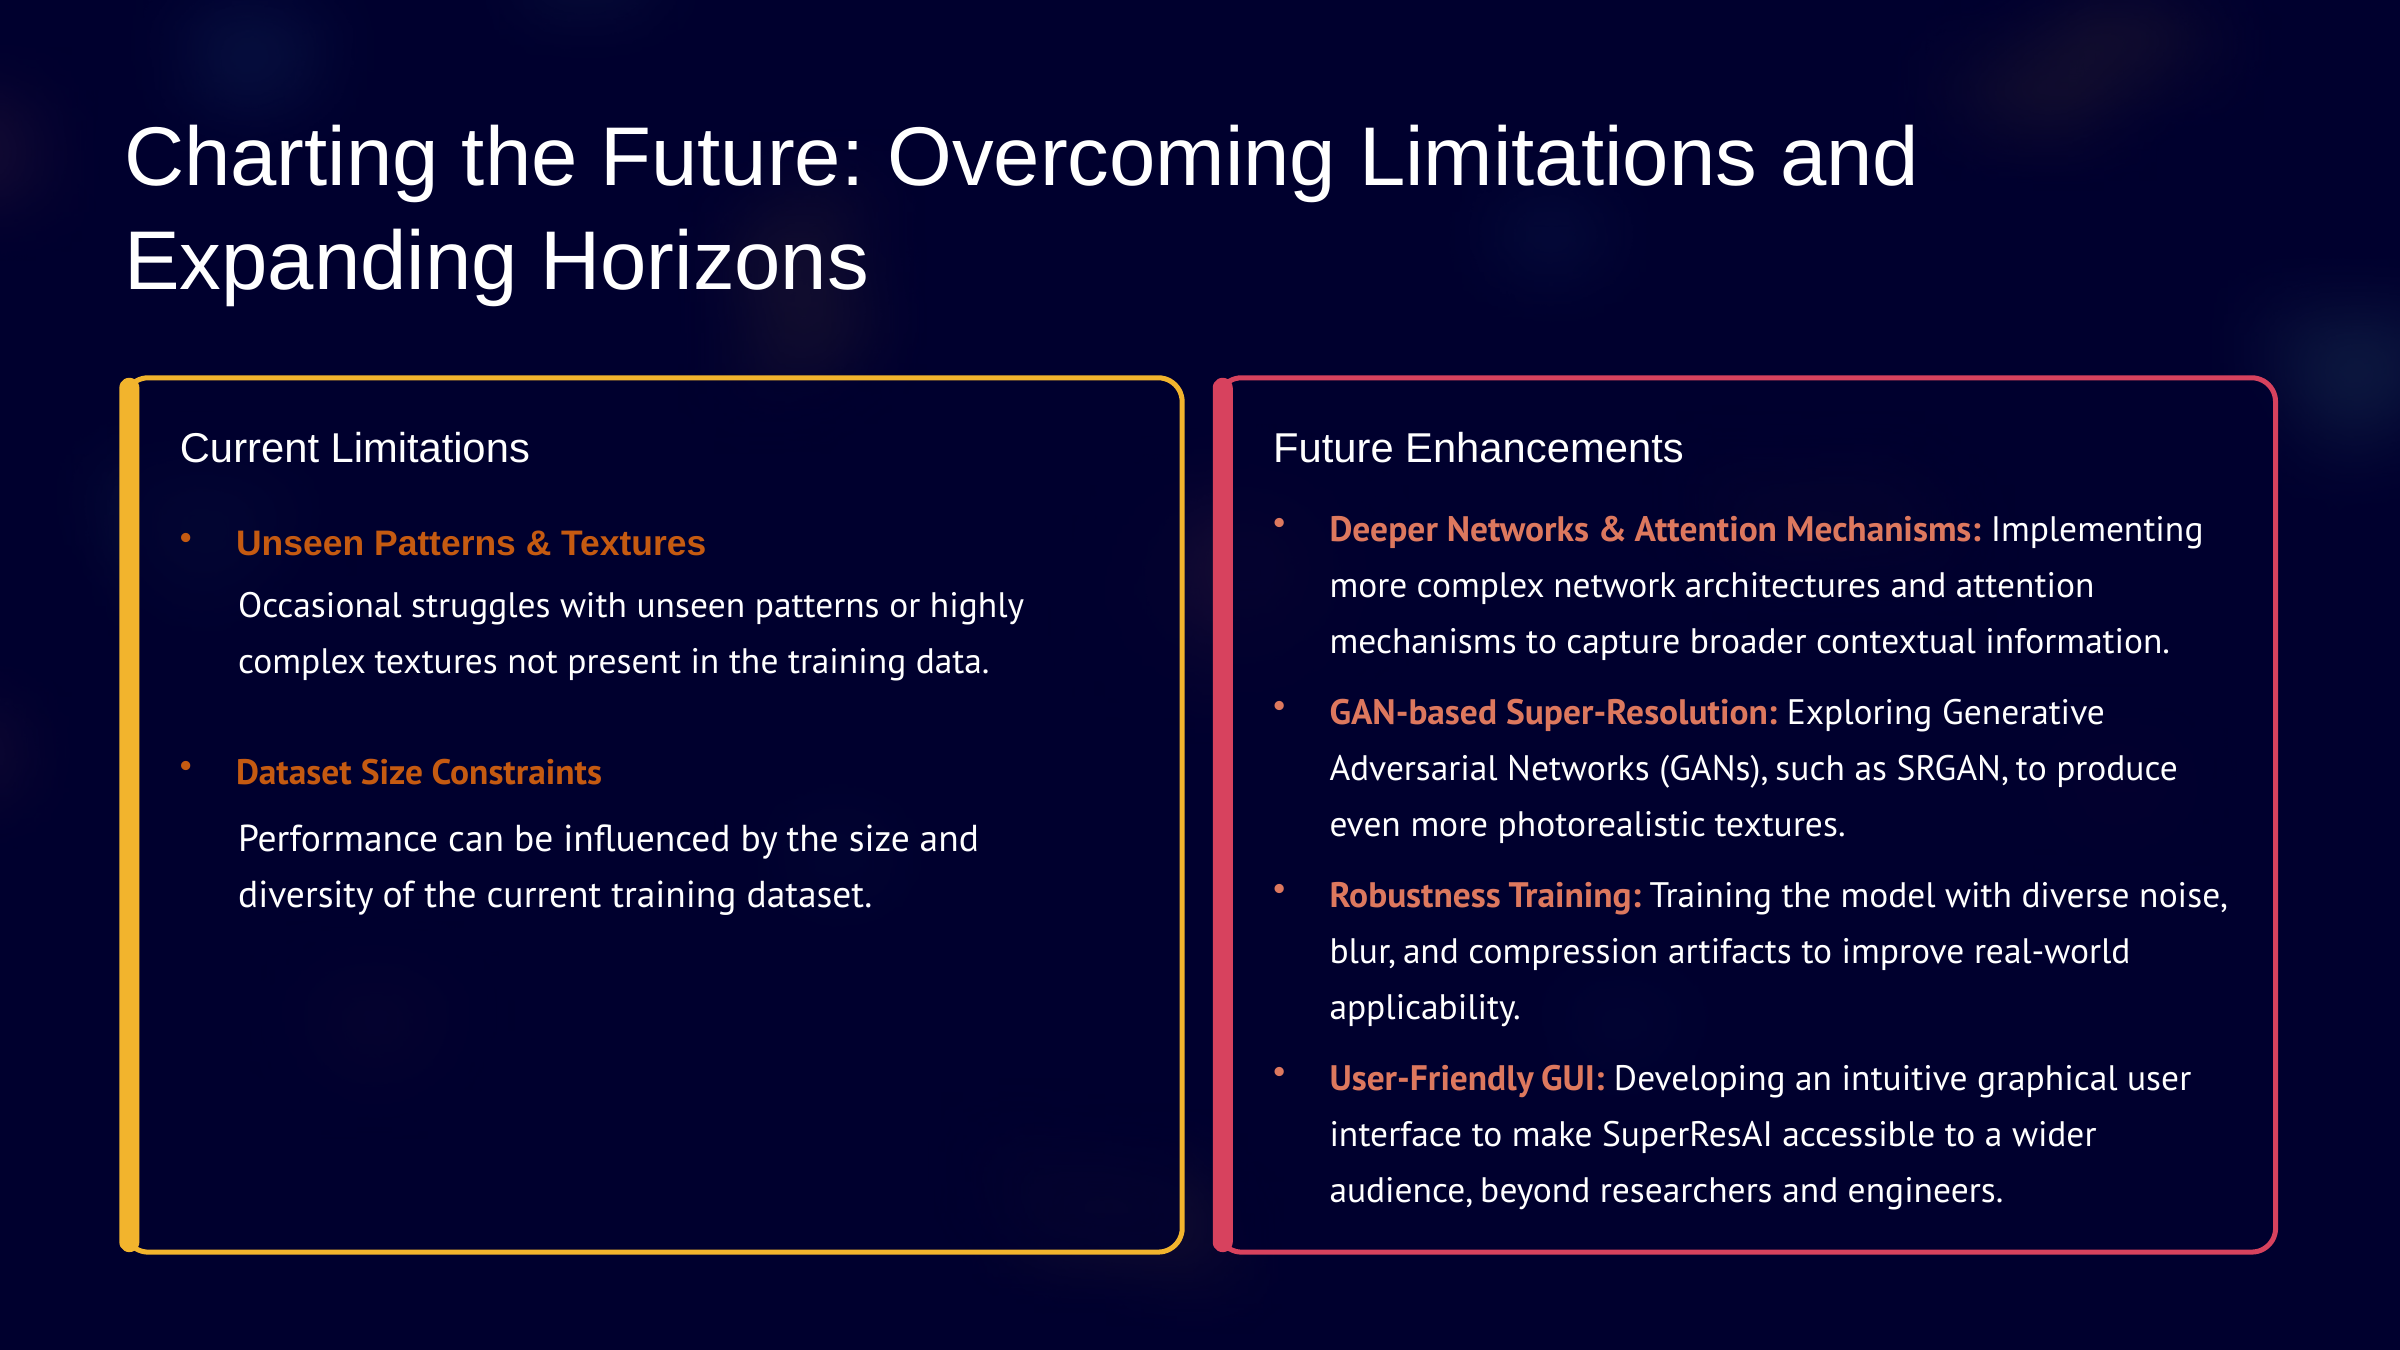

Charting the Future: Overcoming Limitations and Expanding Horizons

Current Limitations
Future Enhancements
Deeper Networks & Attention Mechanisms: Implementing more complex network architectures and attention mechanisms to capture broader contextual information.
Unseen Patterns & Textures
Occasional struggles with unseen patterns or highly complex textures not present in the training data.
GAN-based Super-Resolution: Exploring Generative Adversarial Networks (GANs), such as SRGAN, to produce even more photorealistic textures.
Dataset Size Constraints
Performance can be influenced by the size and diversity of the current training dataset.
Robustness Training: Training the model with diverse noise, blur, and compression artifacts to improve real-world applicability.
User-Friendly GUI: Developing an intuitive graphical user interface to make SuperResAI accessible to a wider audience, beyond researchers and engineers.